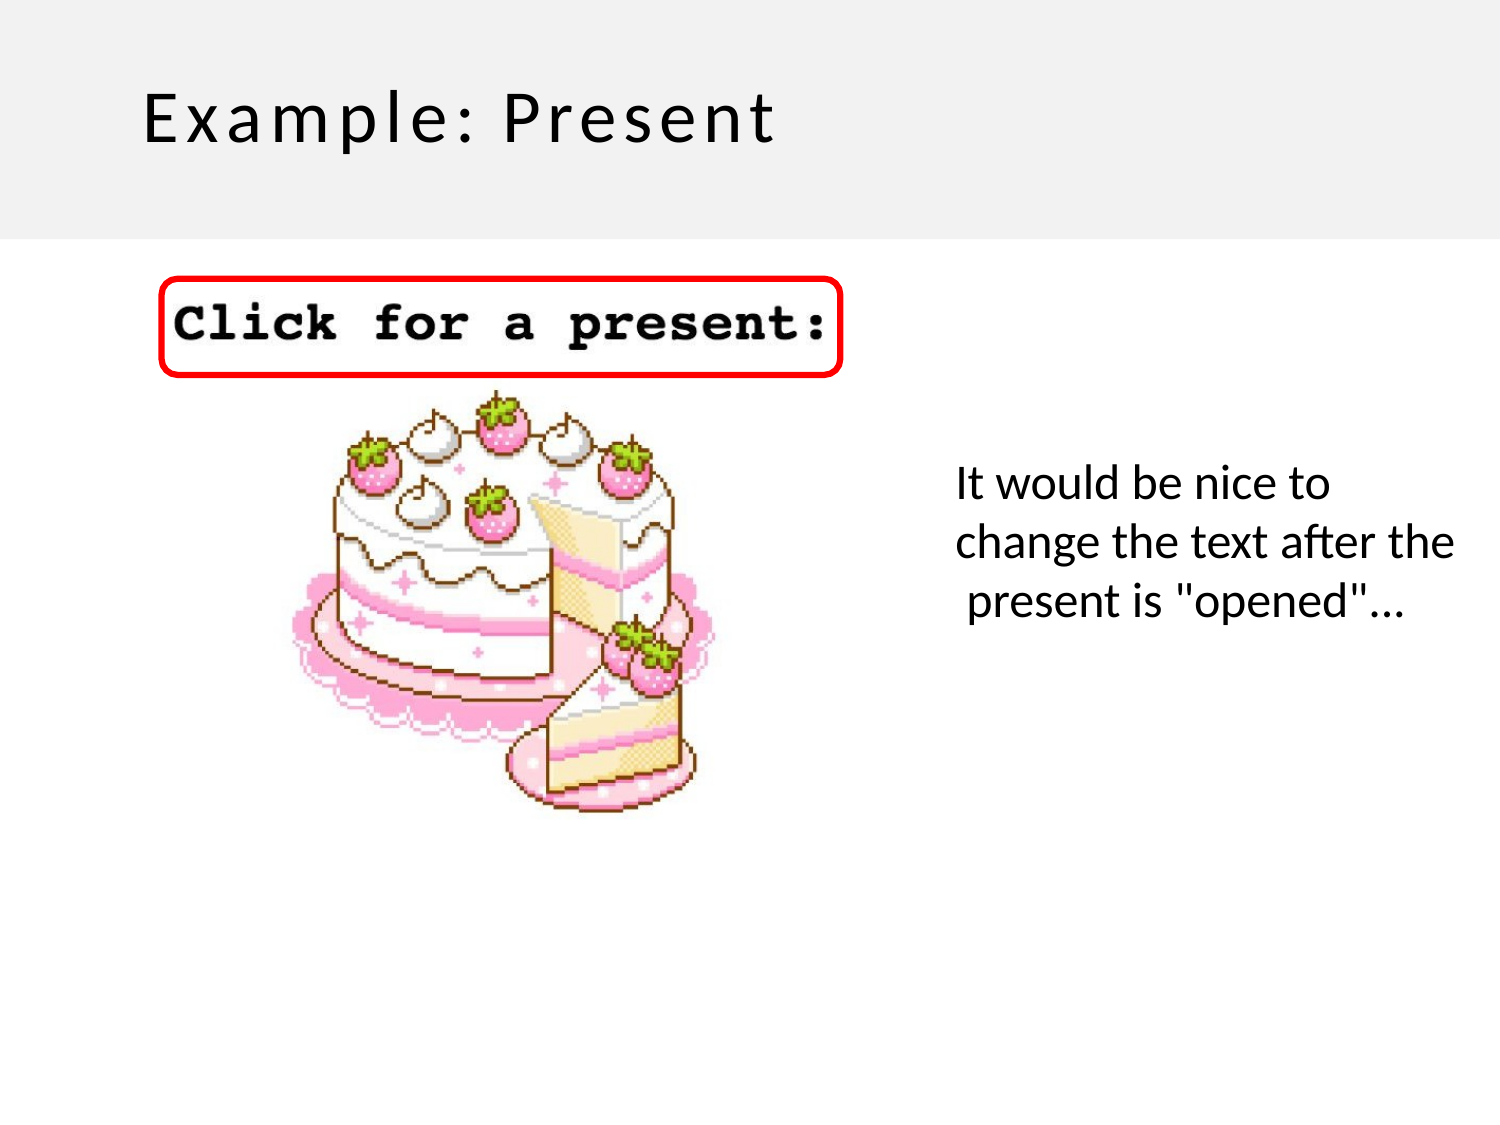

Example: Present

It would be nice to  change the text after the  present is "opened"...